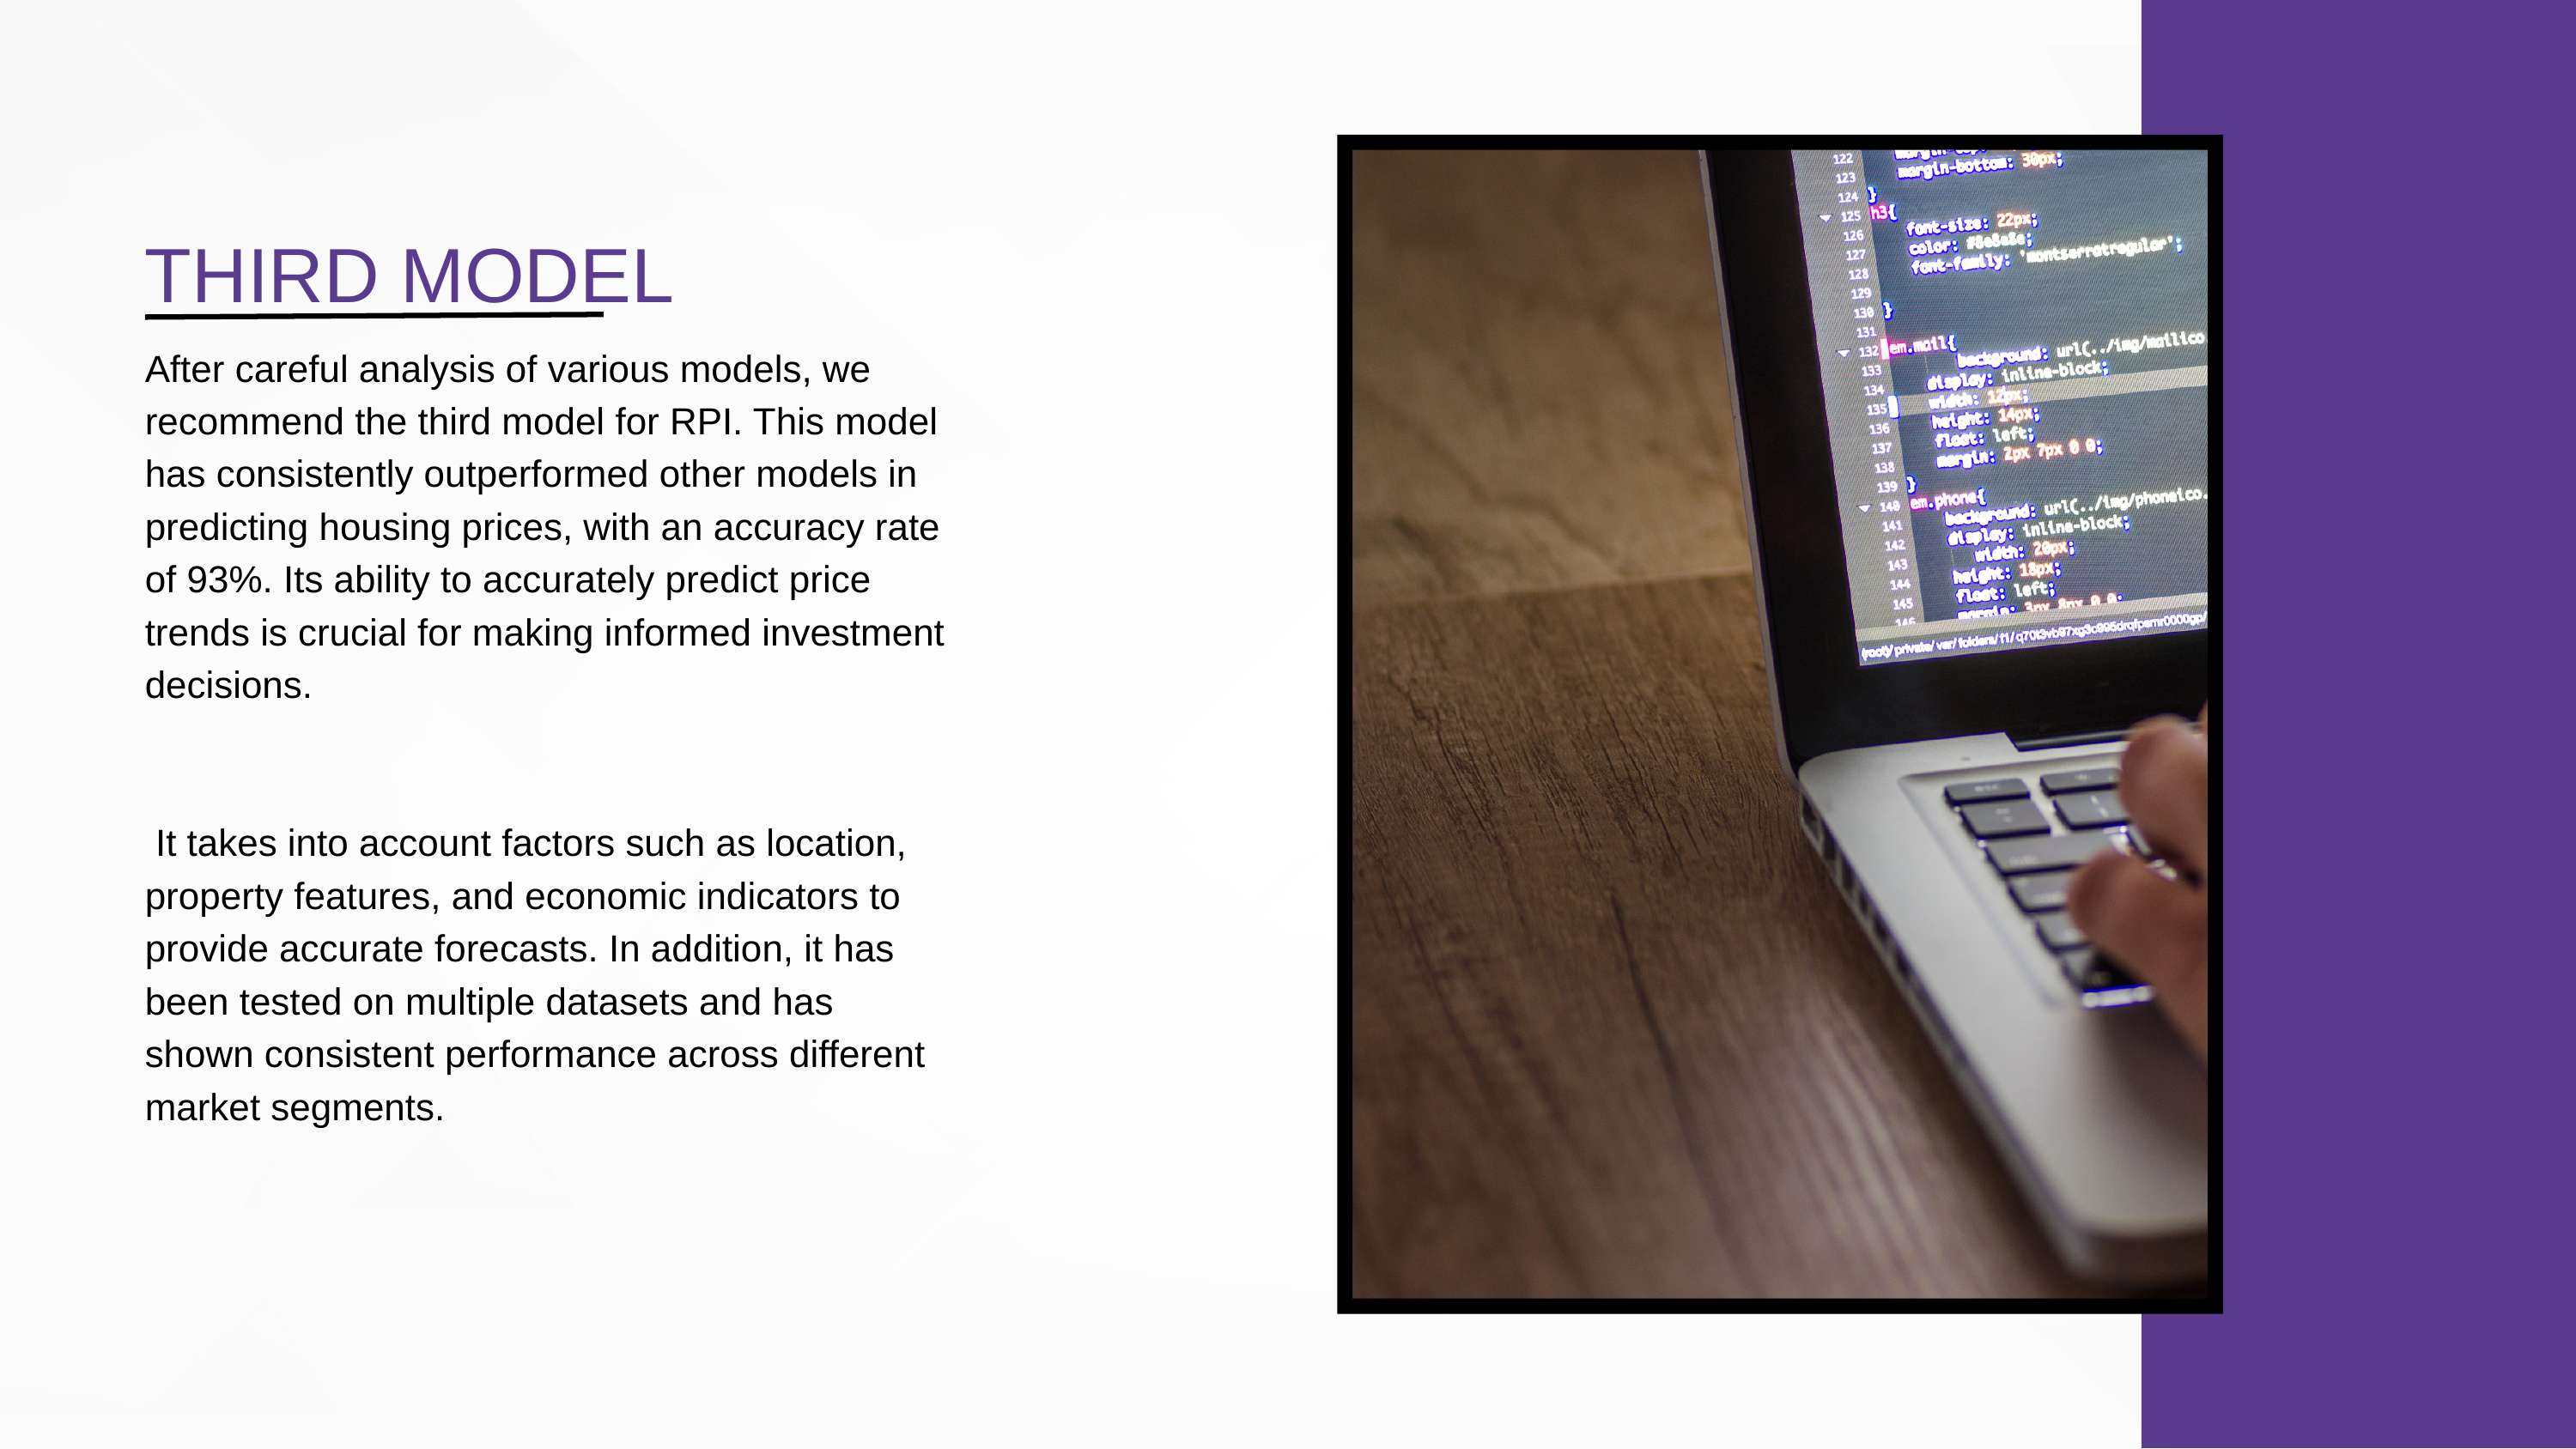

THIRD MODEL

After careful analysis of various models, we recommend the third model for RPI. This model has consistently outperformed other models in predicting housing prices, with an accuracy rate of 93%. Its ability to accurately predict price trends is crucial for making informed investment decisions.

 It takes into account factors such as location, property features, and economic indicators to provide accurate forecasts. In addition, it has been tested on multiple datasets and has shown consistent performance across different market segments.